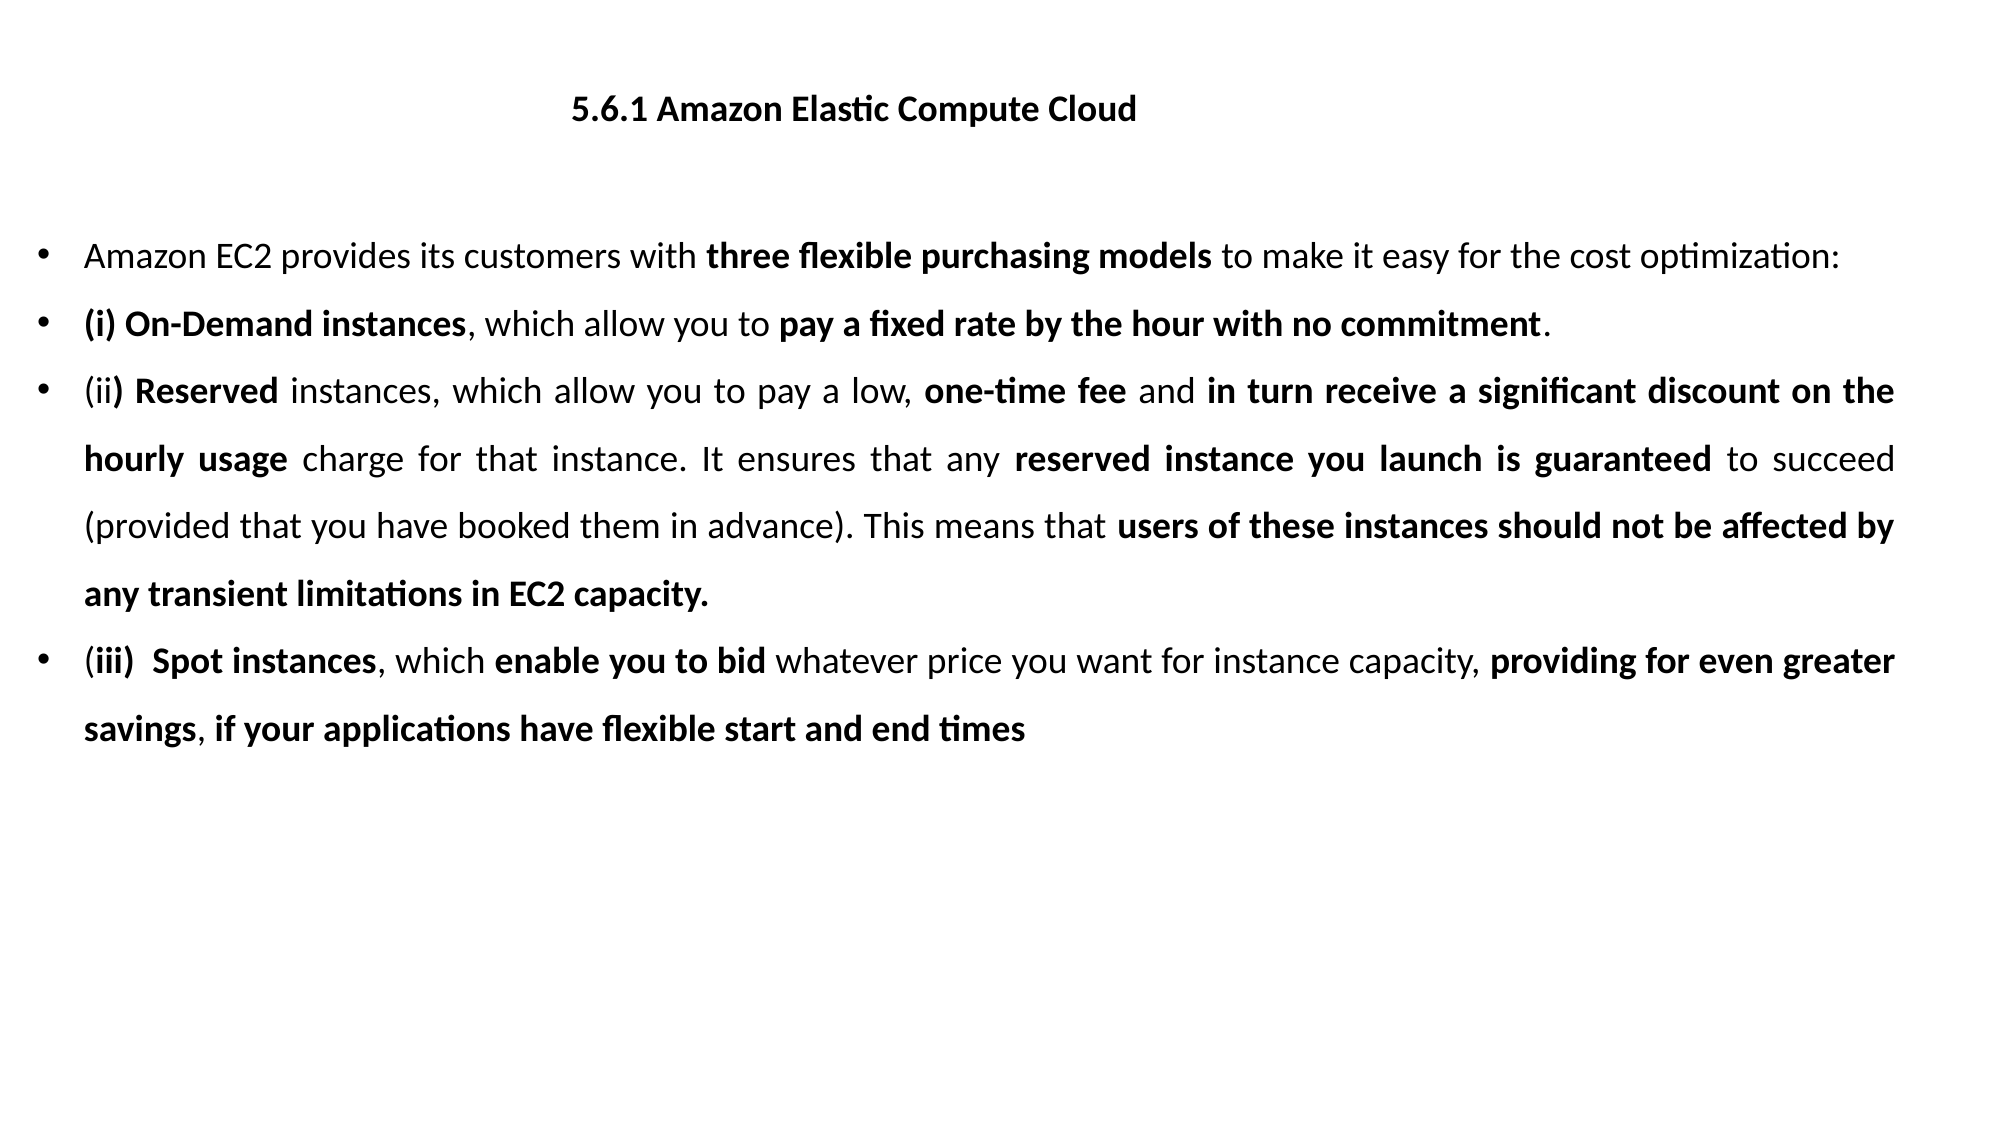

5.6.1 Amazon Elastic Compute Cloud
Amazon EC2 provides its customers with three flexible purchasing models to make it easy for the cost optimization:
(i) On-Demand instances, which allow you to pay a fixed rate by the hour with no commitment.
(ii) Reserved instances, which allow you to pay a low, one-time fee and in turn receive a significant discount on the hourly usage charge for that instance. It ensures that any reserved instance you launch is guaranteed to succeed (provided that you have booked them in advance). This means that users of these instances should not be affected by any transient limitations in EC2 capacity.
(iii)  Spot instances, which enable you to bid whatever price you want for instance capacity, providing for even greater savings, if your applications have flexible start and end times